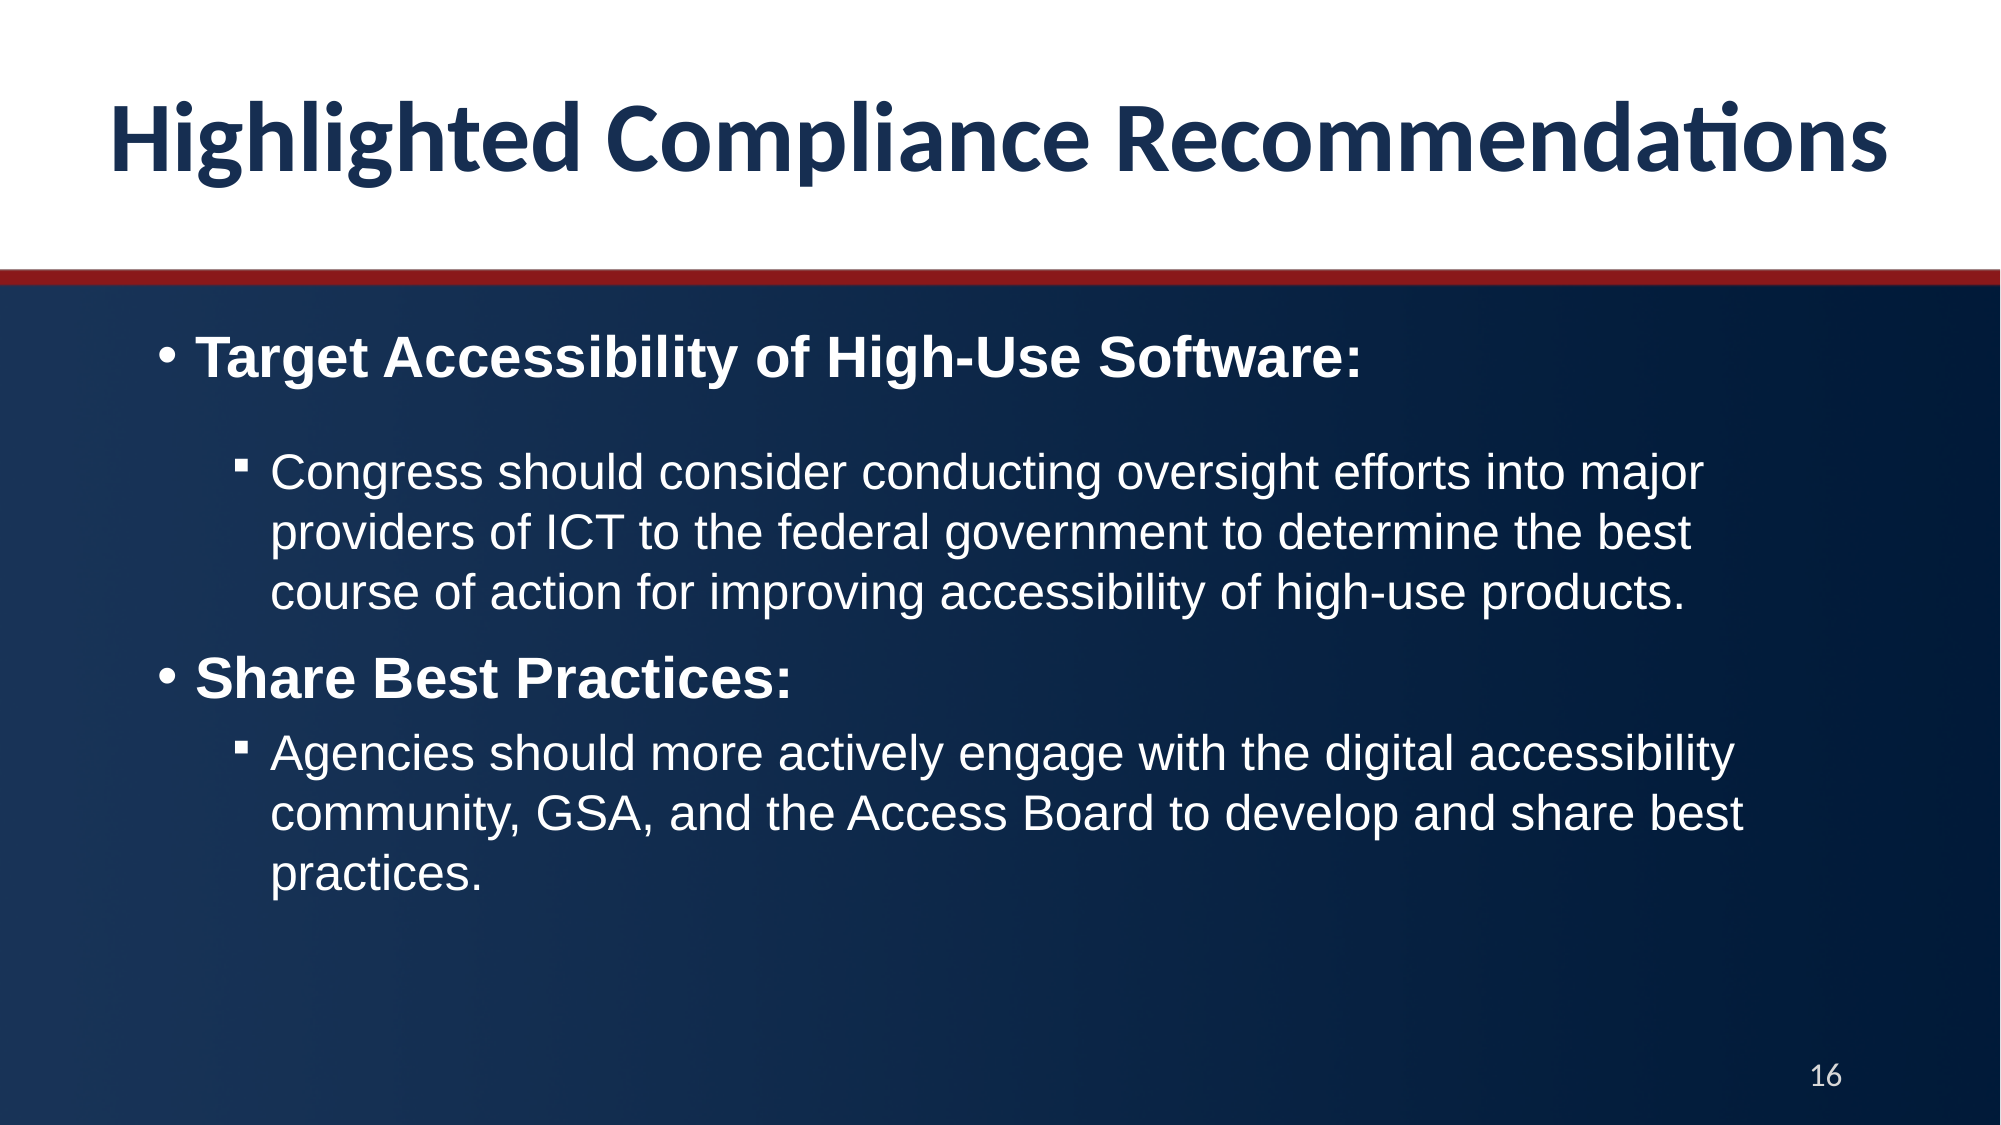

# Highlighted Compliance Recommendations
Target Accessibility of High-Use Software:
Congress should consider conducting oversight efforts into major providers of ICT to the federal government to determine the best course of action for improving accessibility of high-use products.
Share Best Practices:
Agencies should more actively engage with the digital accessibility community, GSA, and the Access Board to develop and share best practices.
16